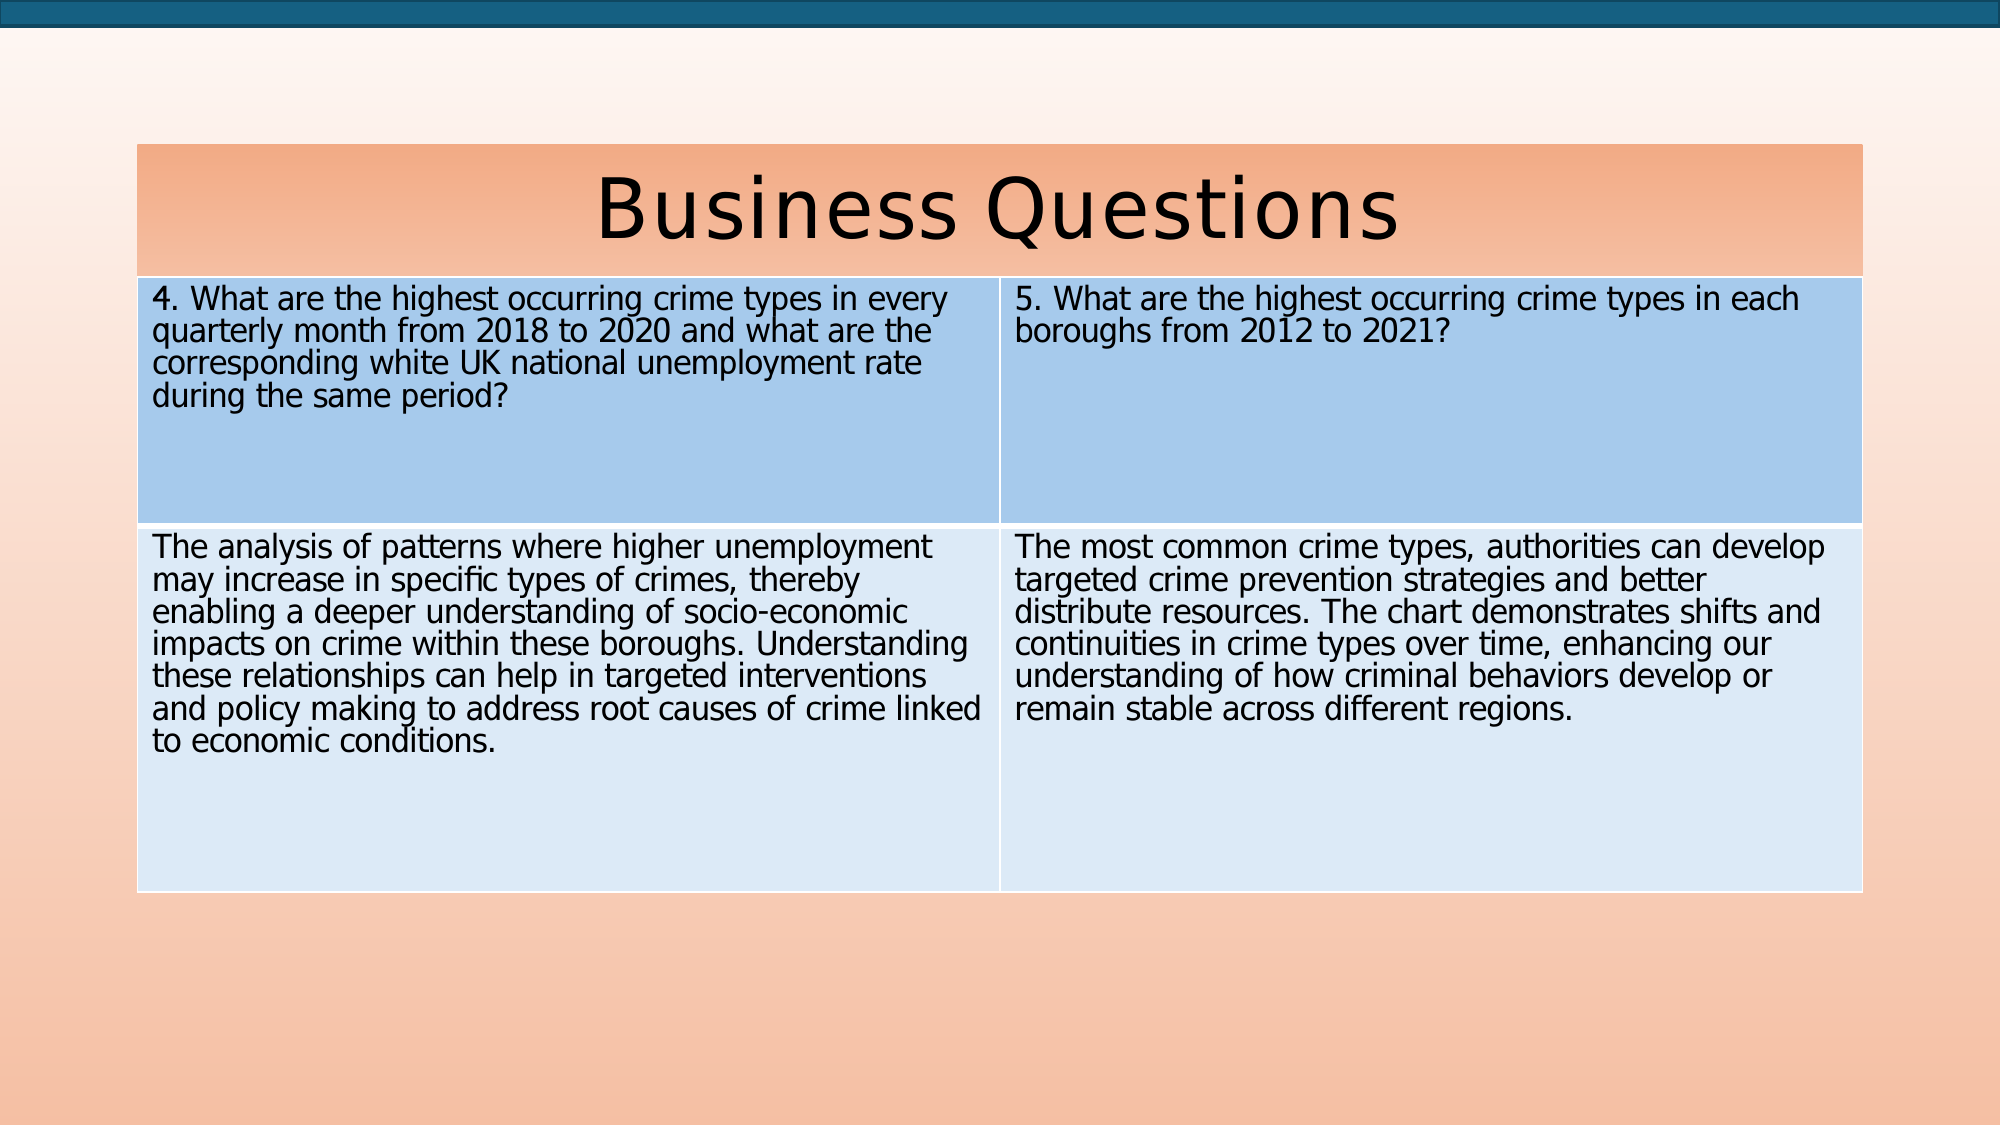

# Business Questions
| 4. What are the highest occurring crime types in every quarterly month from 2018 to 2020 and what are the corresponding white UK national unemployment rate during the same period? | 5. What are the highest occurring crime types in each boroughs from 2012 to 2021? |
| --- | --- |
| The analysis of patterns where higher unemployment may increase in specific types of crimes, thereby enabling a deeper understanding of socio-economic impacts on crime within these boroughs. Understanding these relationships can help in targeted interventions and policy making to address root causes of crime linked to economic conditions. | The most common crime types, authorities can develop targeted crime prevention strategies and better distribute resources. The chart demonstrates shifts and continuities in crime types over time, enhancing our understanding of how criminal behaviors develop or remain stable across different regions. |